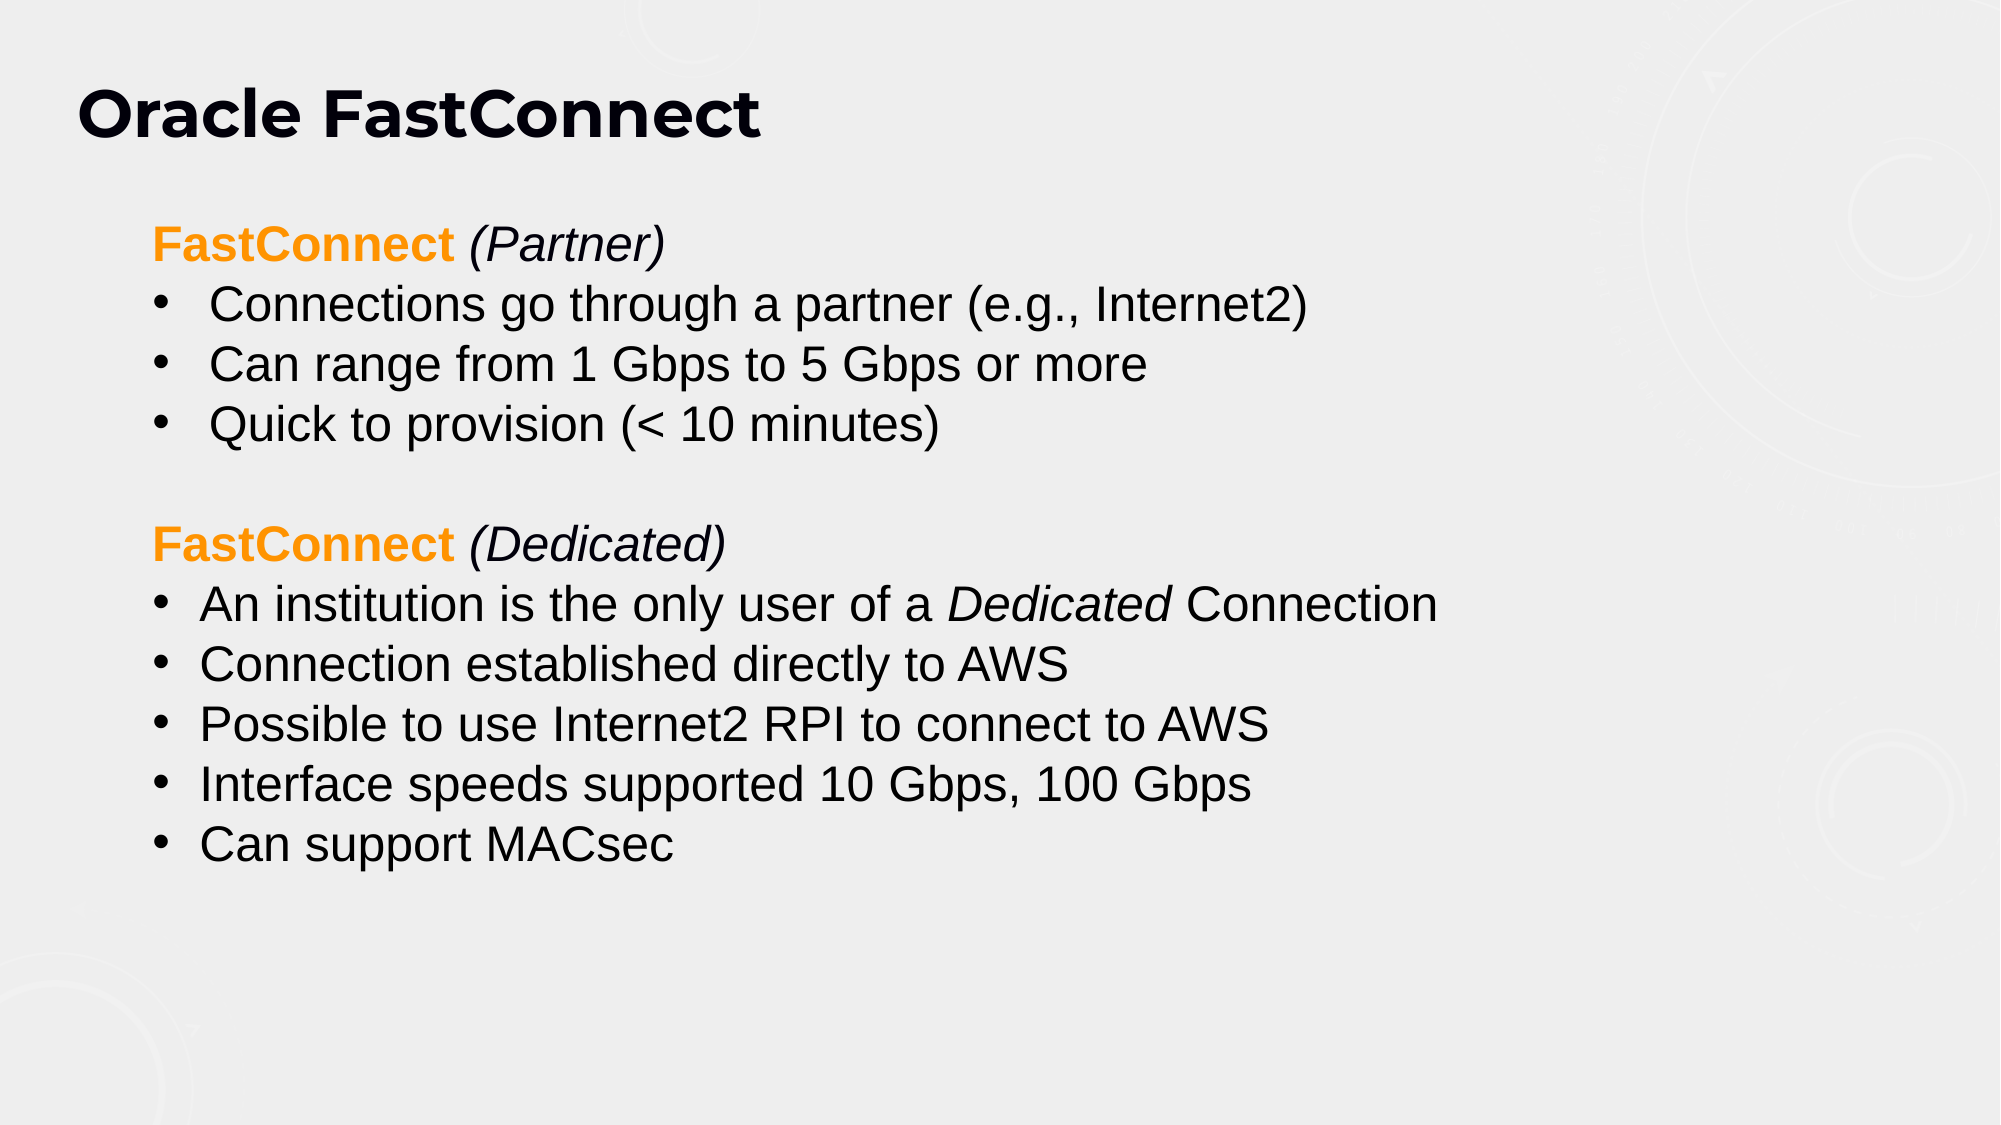

Oracle FastConnect

FastConnect (Partner)
Connections go through a partner (e.g., Internet2)
Can range from 1 Gbps to 5 Gbps or more
Quick to provision (< 10 minutes)

FastConnect (Dedicated)
An institution is the only user of a Dedicated Connection
Connection established directly to AWS
Possible to use Internet2 RPI to connect to AWS
Interface speeds supported 10 Gbps, 100 Gbps
Can support MACsec